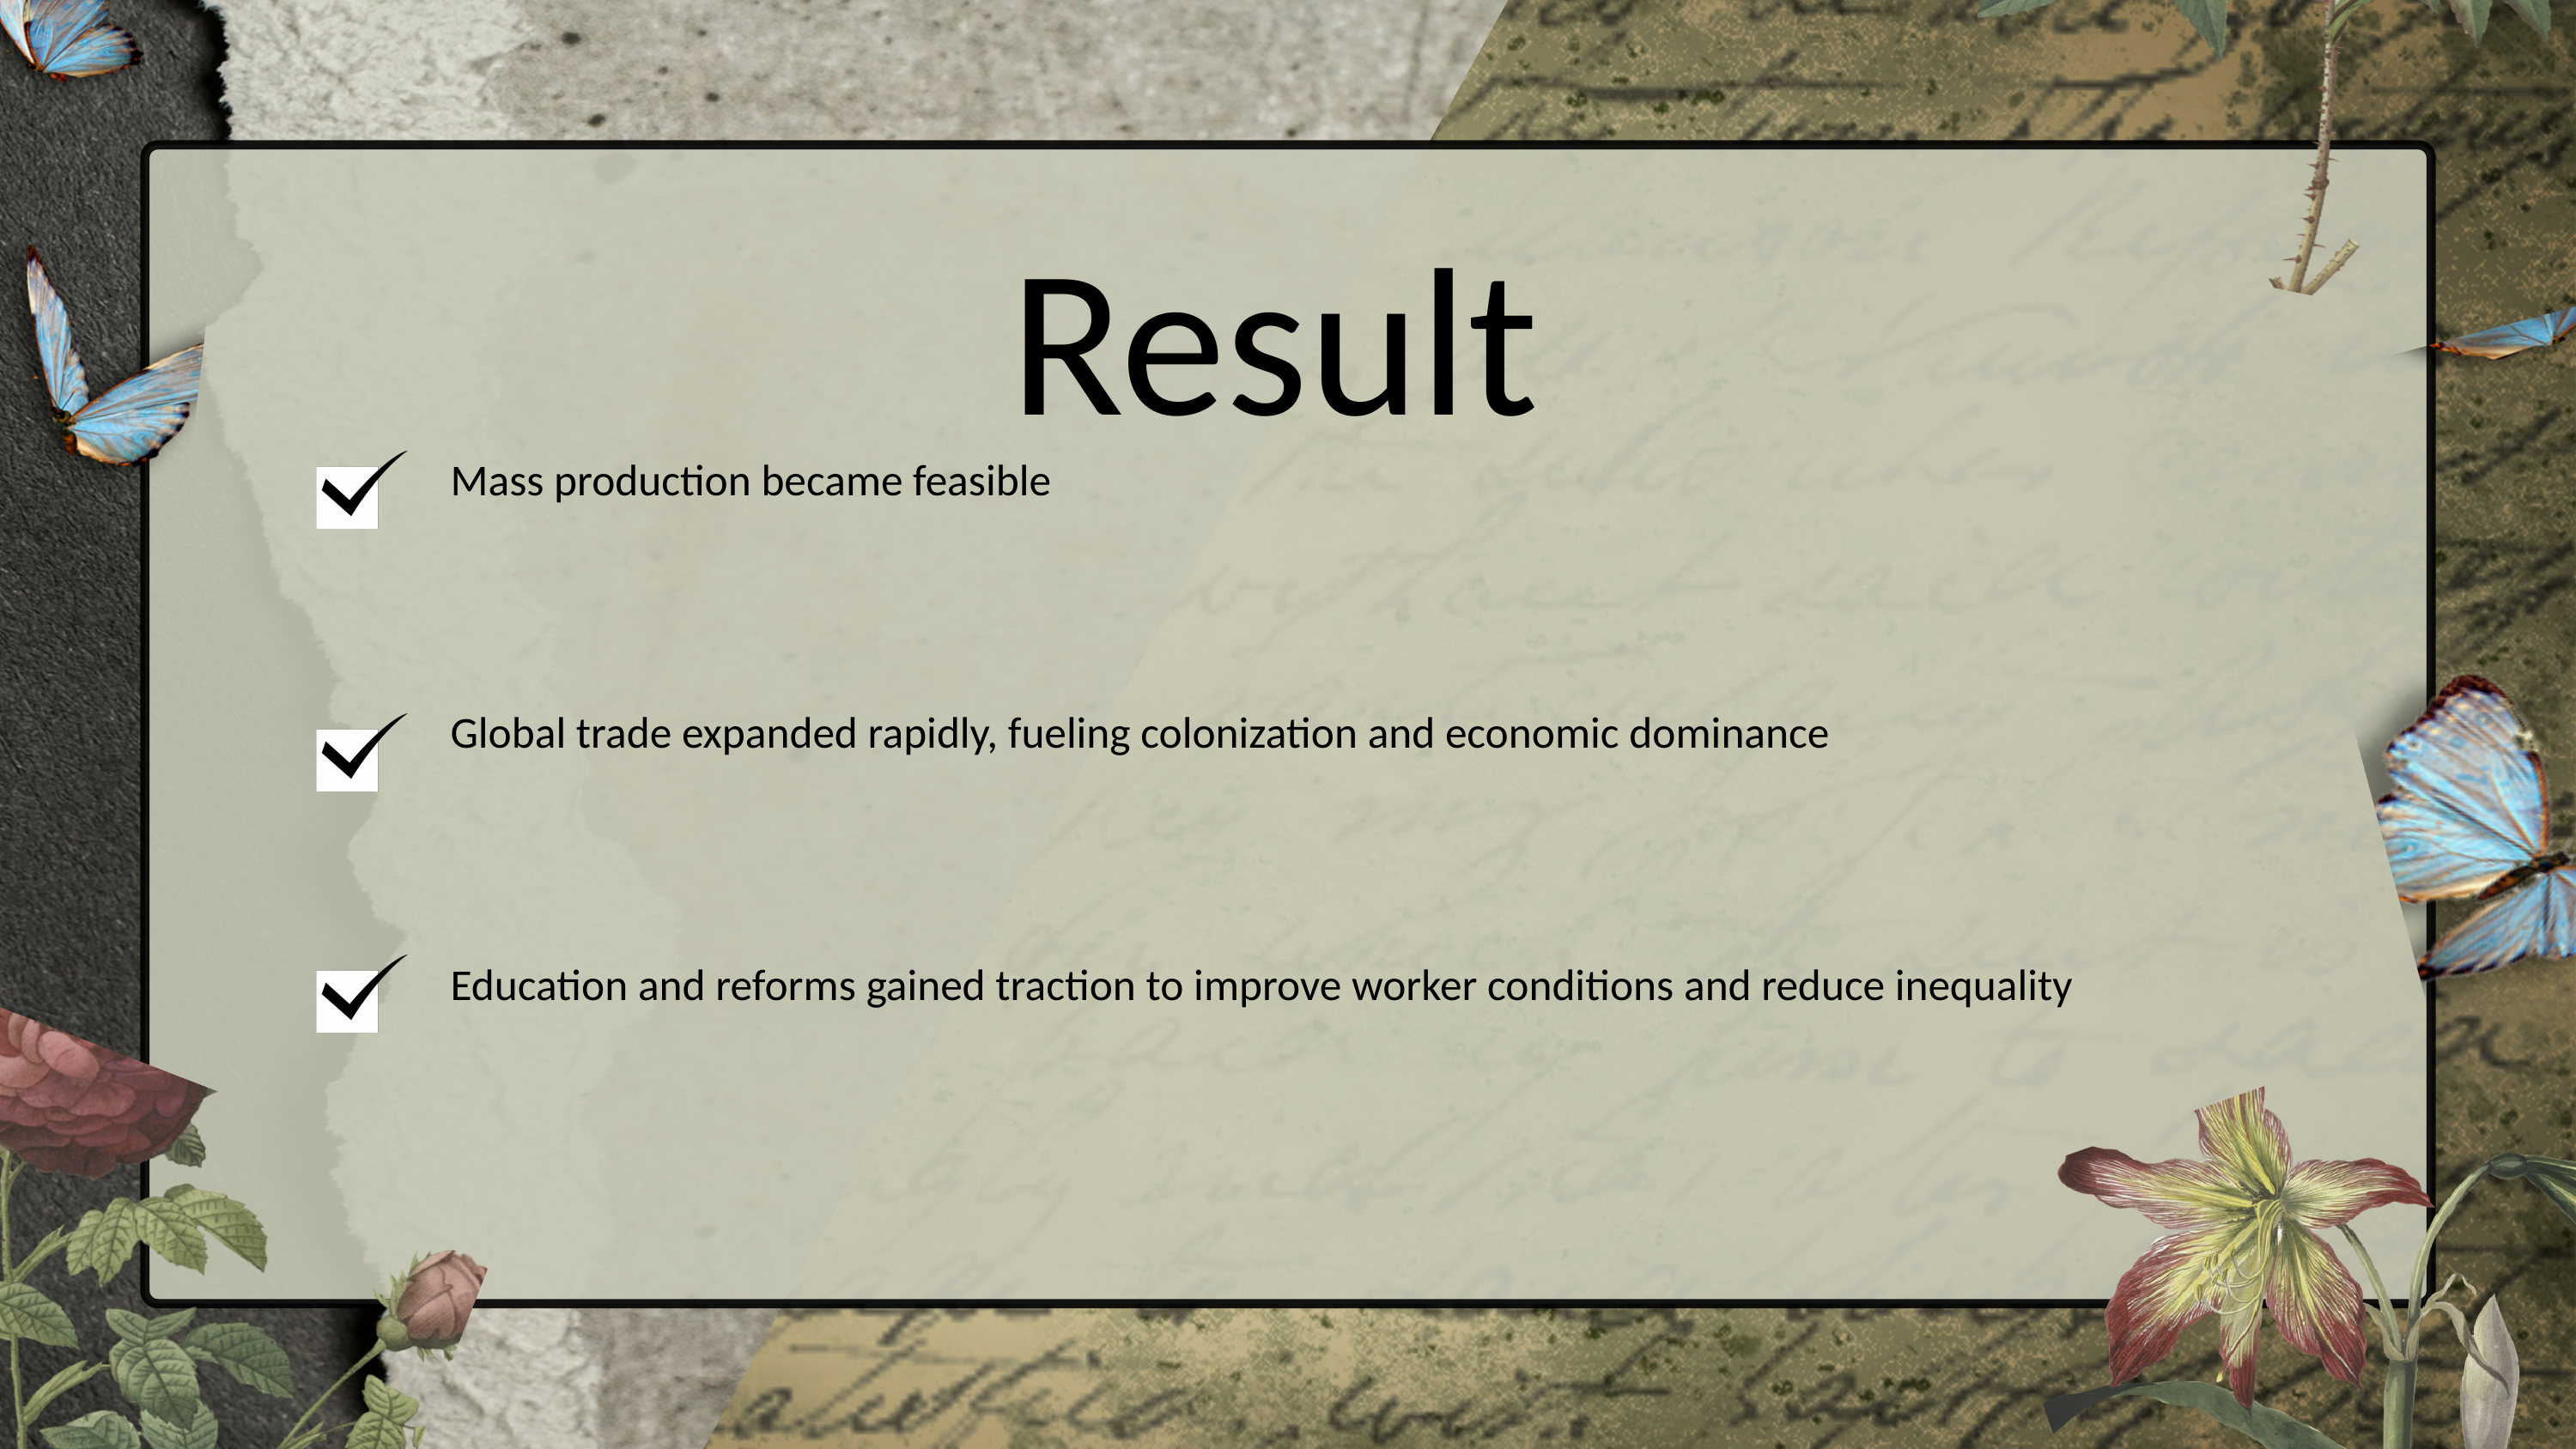

Result

Mass production became feasible

Global trade expanded rapidly, fueling colonization and economic dominance

Education and reforms gained traction to improve worker conditions and reduce inequality